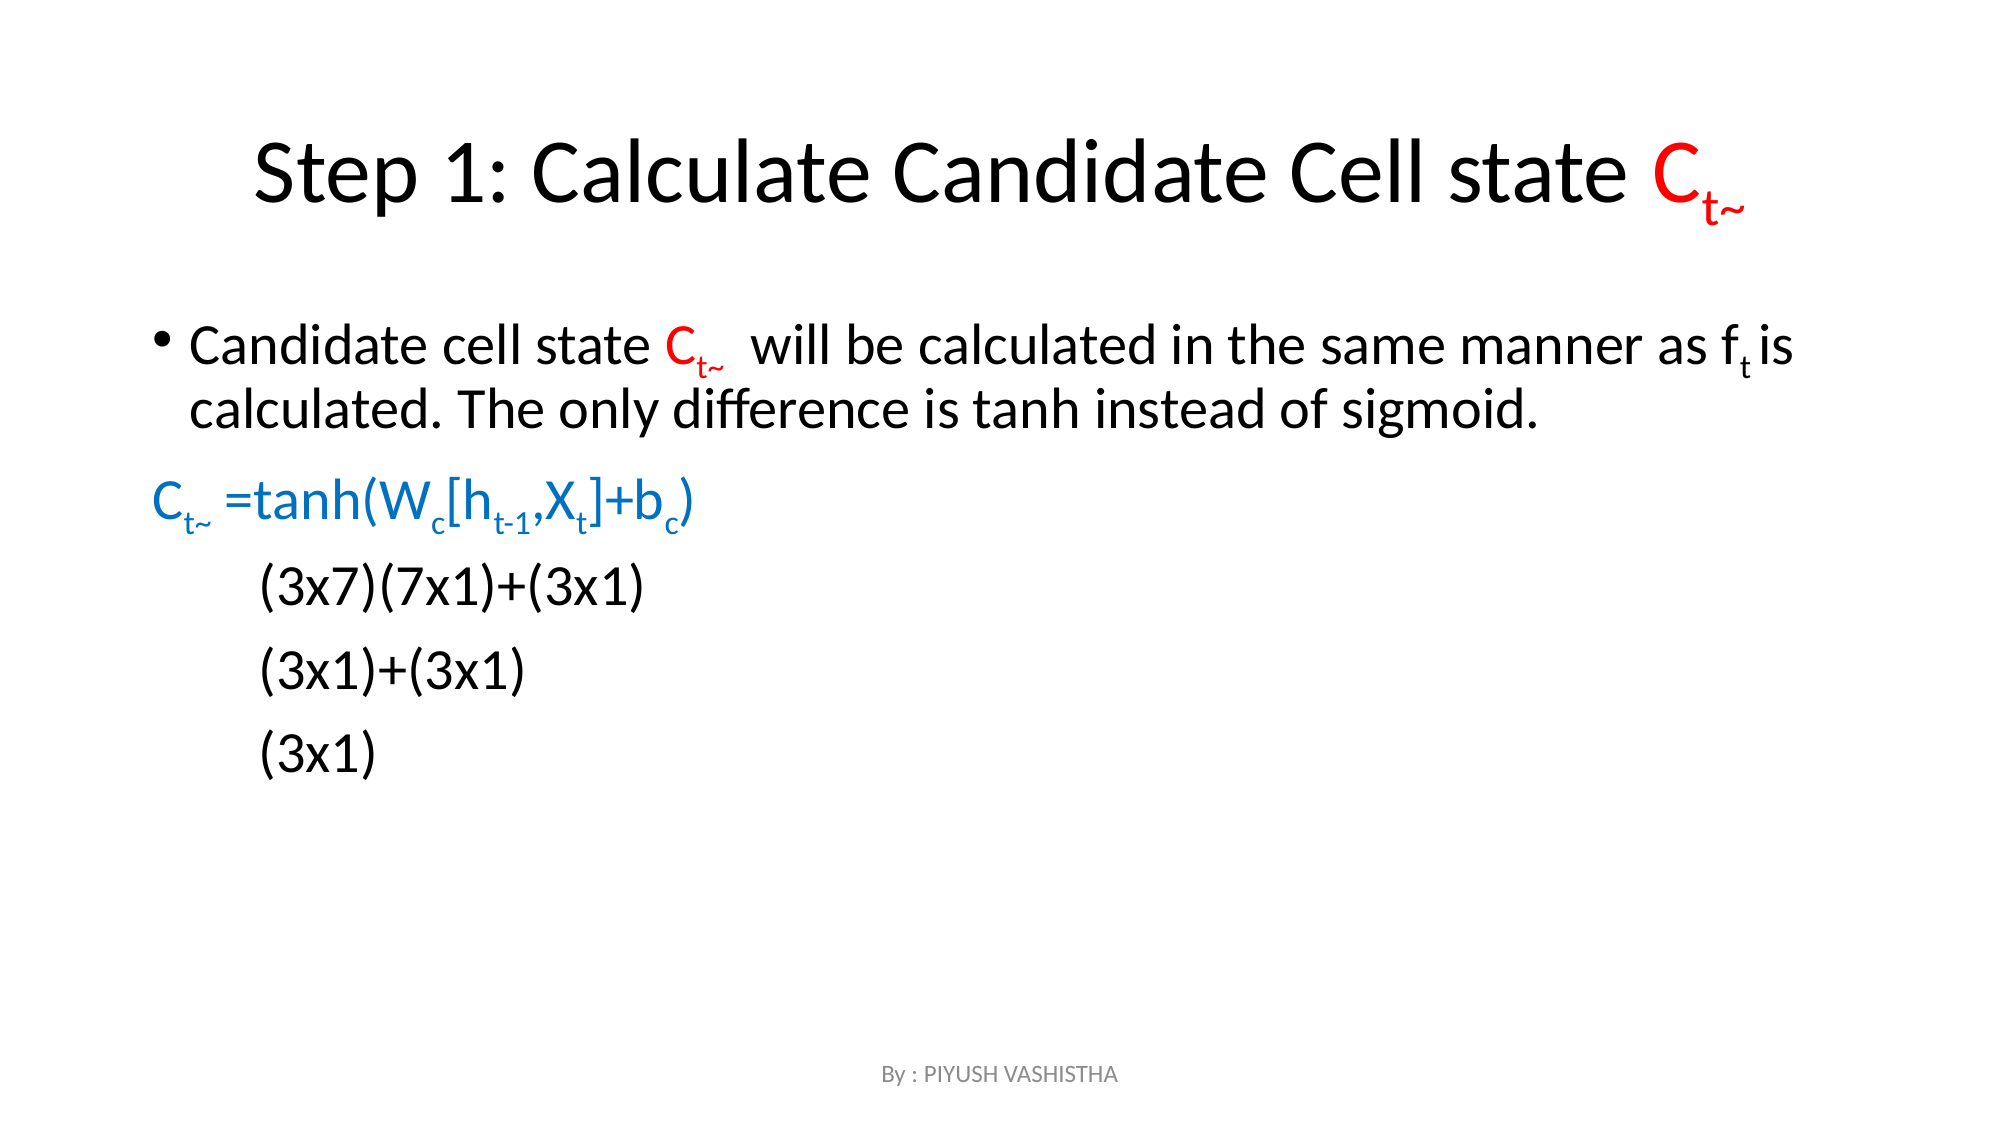

# Step 1: Calculate Candidate Cell state Ct~
Candidate cell state Ct~  will be calculated in the same manner as ft is calculated. The only difference is tanh instead of sigmoid.
Ct~ =tanh(Wc[ht-1,Xt]+bc)
        (3x7)(7x1)+(3x1)
        (3x1)+(3x1)
        (3x1)

By : PIYUSH VASHISTHA